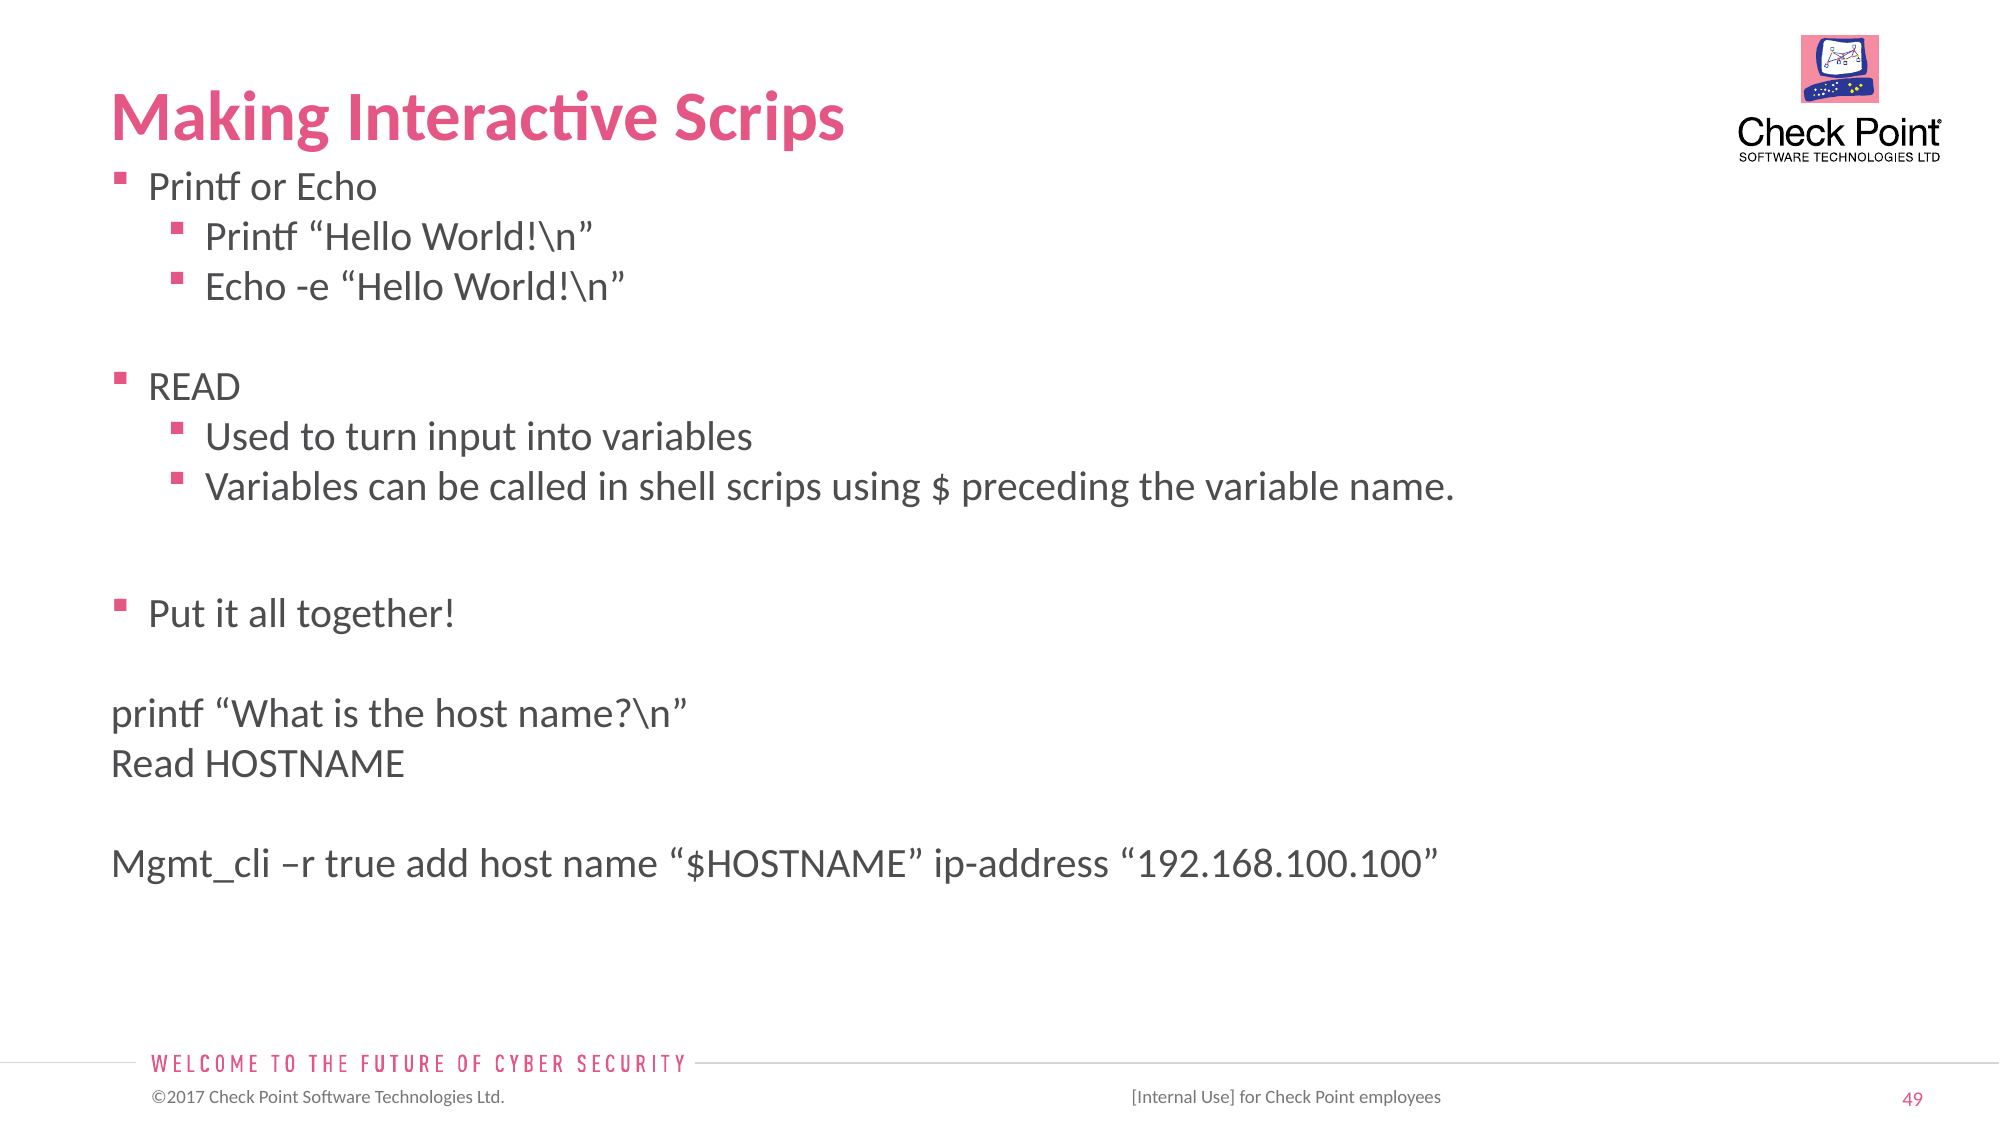

# Making Interactive Scrips
Printf or Echo
Printf “Hello World!\n”
Echo -e “Hello World!\n”

READ
Used to turn input into variables
Variables can be called in shell scrips using $ preceding the variable name.

Put it all together!

printf “What is the host name?\n”
Read HOSTNAME

Mgmt_cli –r true add host name “$HOSTNAME” ip-address “192.168.100.100”

 [Internal Use] for Check Point employees​